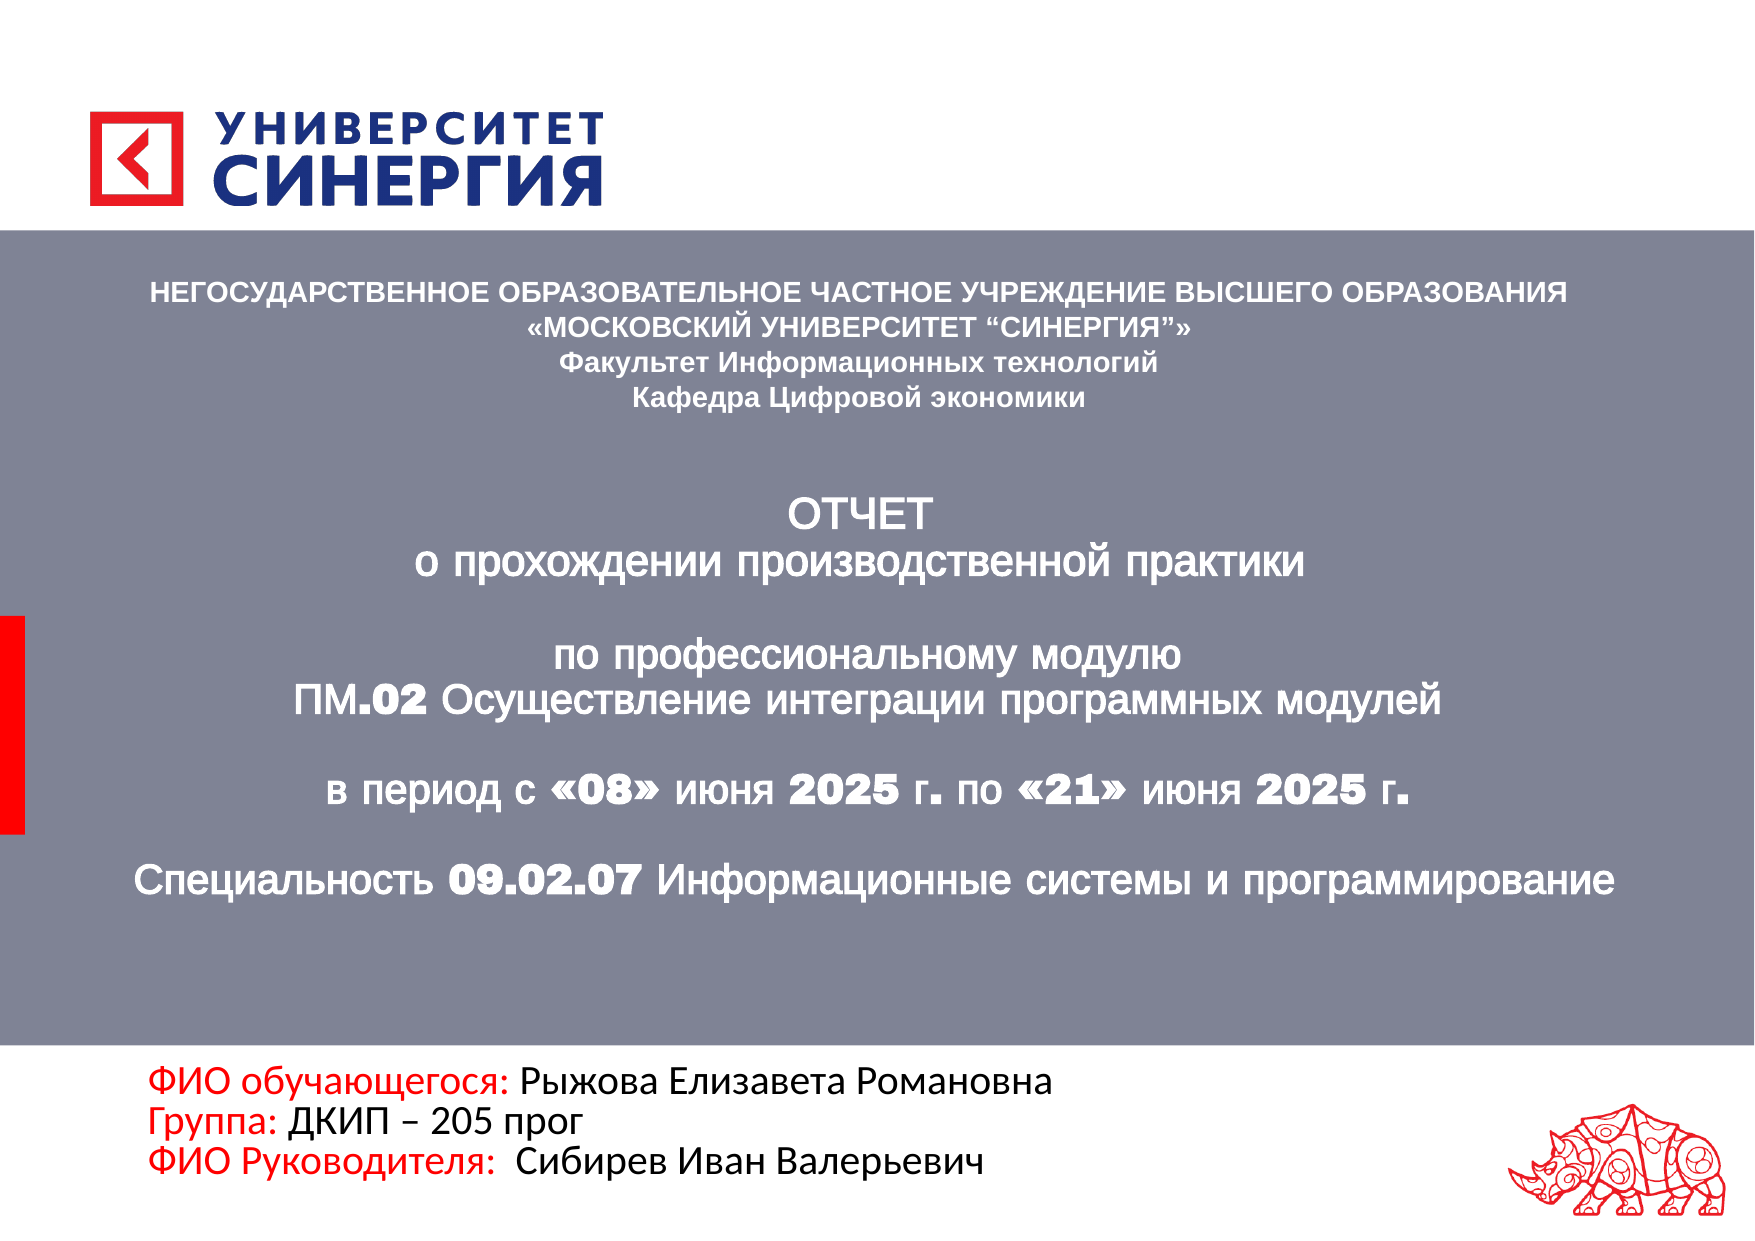

НЕГОСУДАРСТВЕННОЕ ОБРАЗОВАТЕЛЬНОЕ ЧАСТНОЕ УЧРЕЖДЕНИЕ ВЫСШЕГО ОБРАЗОВАНИЯ
«МОСКОВСКИЙ УНИВЕРСИТЕТ “СИНЕРГИЯ”»
Факультет Информационных технологий
Кафедра Цифровой экономики
# ОТЧЕТ о прохождении производственной практики по профессиональному модулю ПМ.02 Осуществление интеграции программных модулей в период с «08» июня 2025 г. по «21» июня 2025 г. Специальность 09.02.07 Информационные системы и программирование

ФИО обучающегося: Рыжова Елизавета Романовна
Группа: ДКИП – 205 прог
ФИО Руководителя:  Сибирев Иван Валерьевич